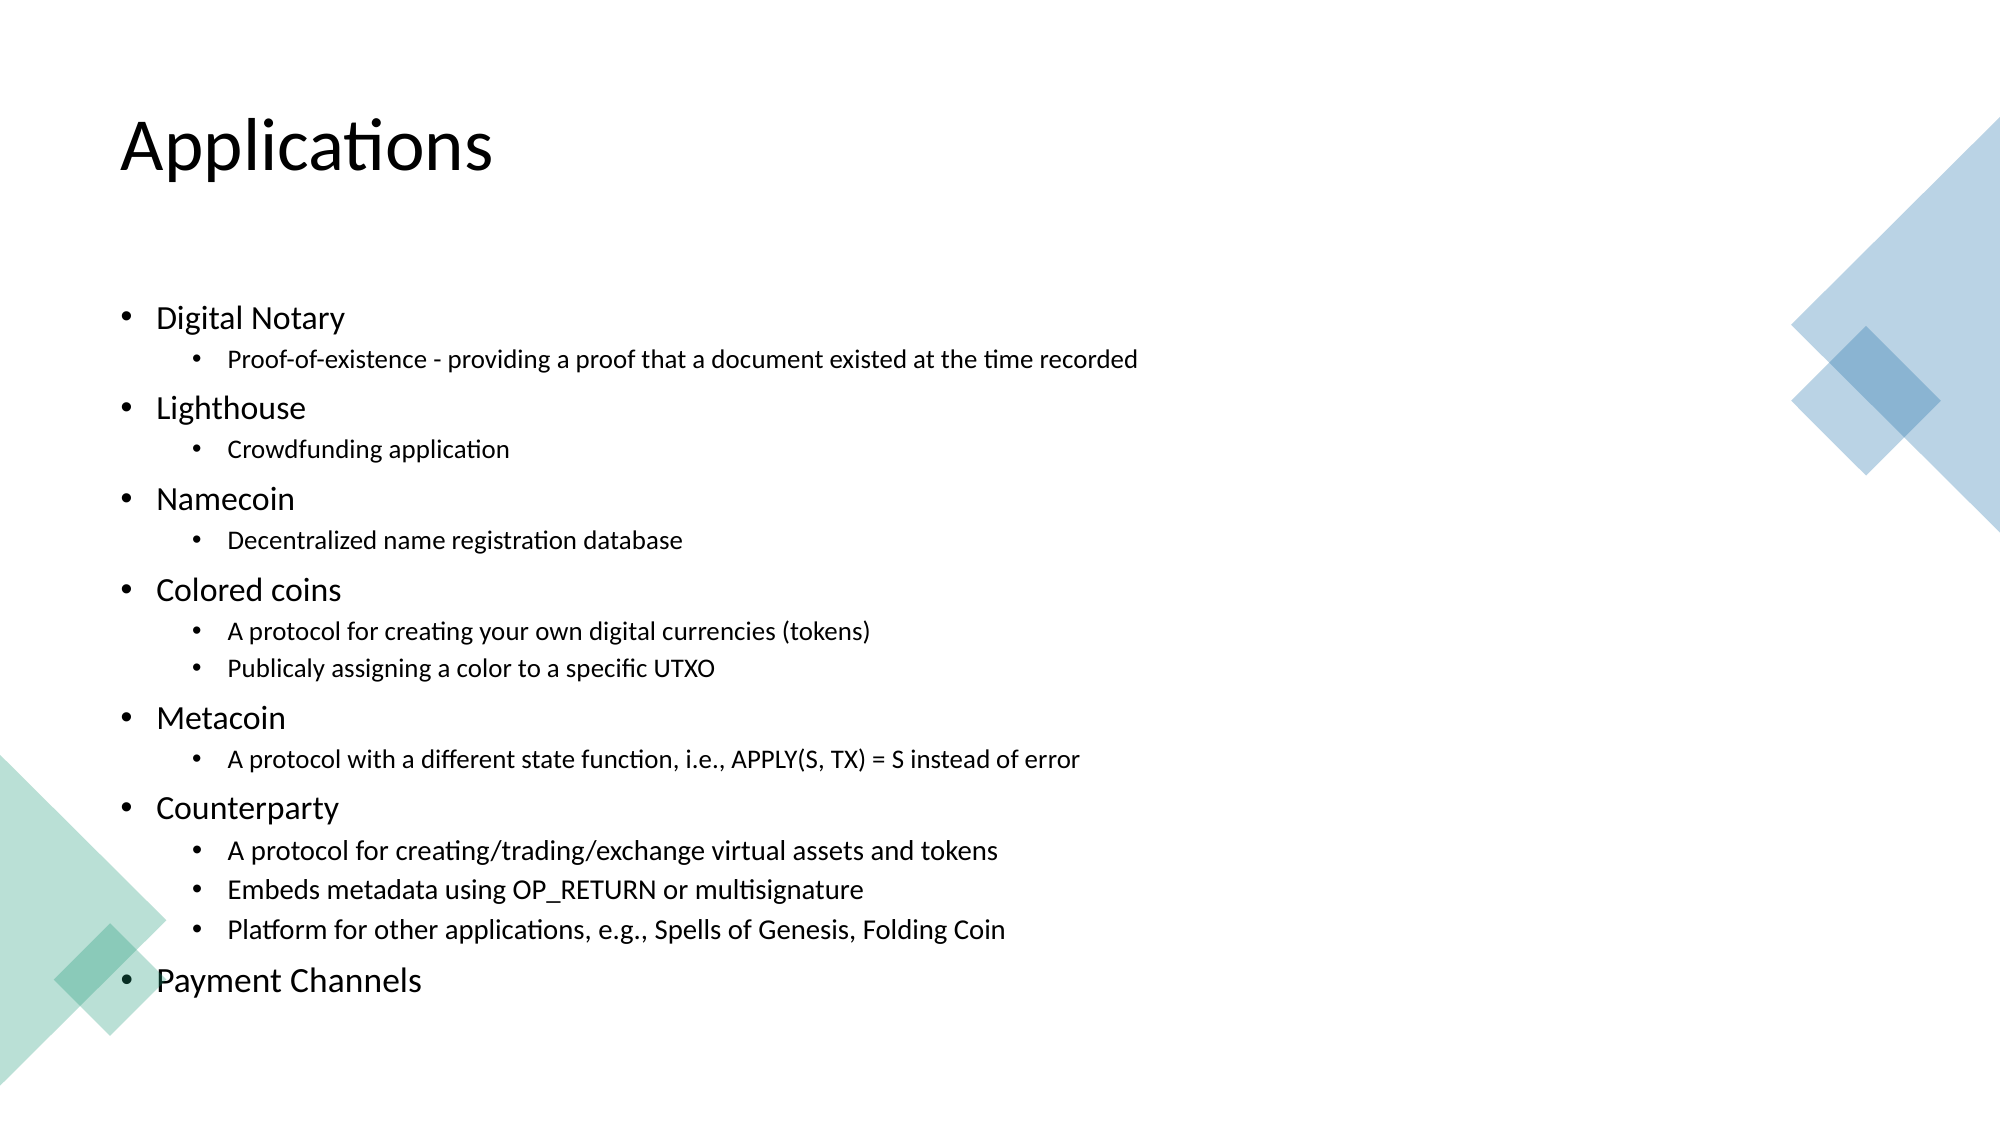

# Applications

Digital Notary
Proof-of-existence - providing a proof that a document existed at the time recorded
Lighthouse
Crowdfunding application
Namecoin
Decentralized name registration database
Colored coins
A protocol for creating your own digital currencies (tokens)
Publicaly assigning a color to a specific UTXO
Metacoin
A protocol with a different state function, i.e., APPLY(S, TX) = S instead of error
Counterparty
A protocol for creating/trading/exchange virtual assets and tokens
Embeds metadata using OP_RETURN or multisignature
Platform for other applications, e.g., Spells of Genesis, Folding Coin
Payment Channels